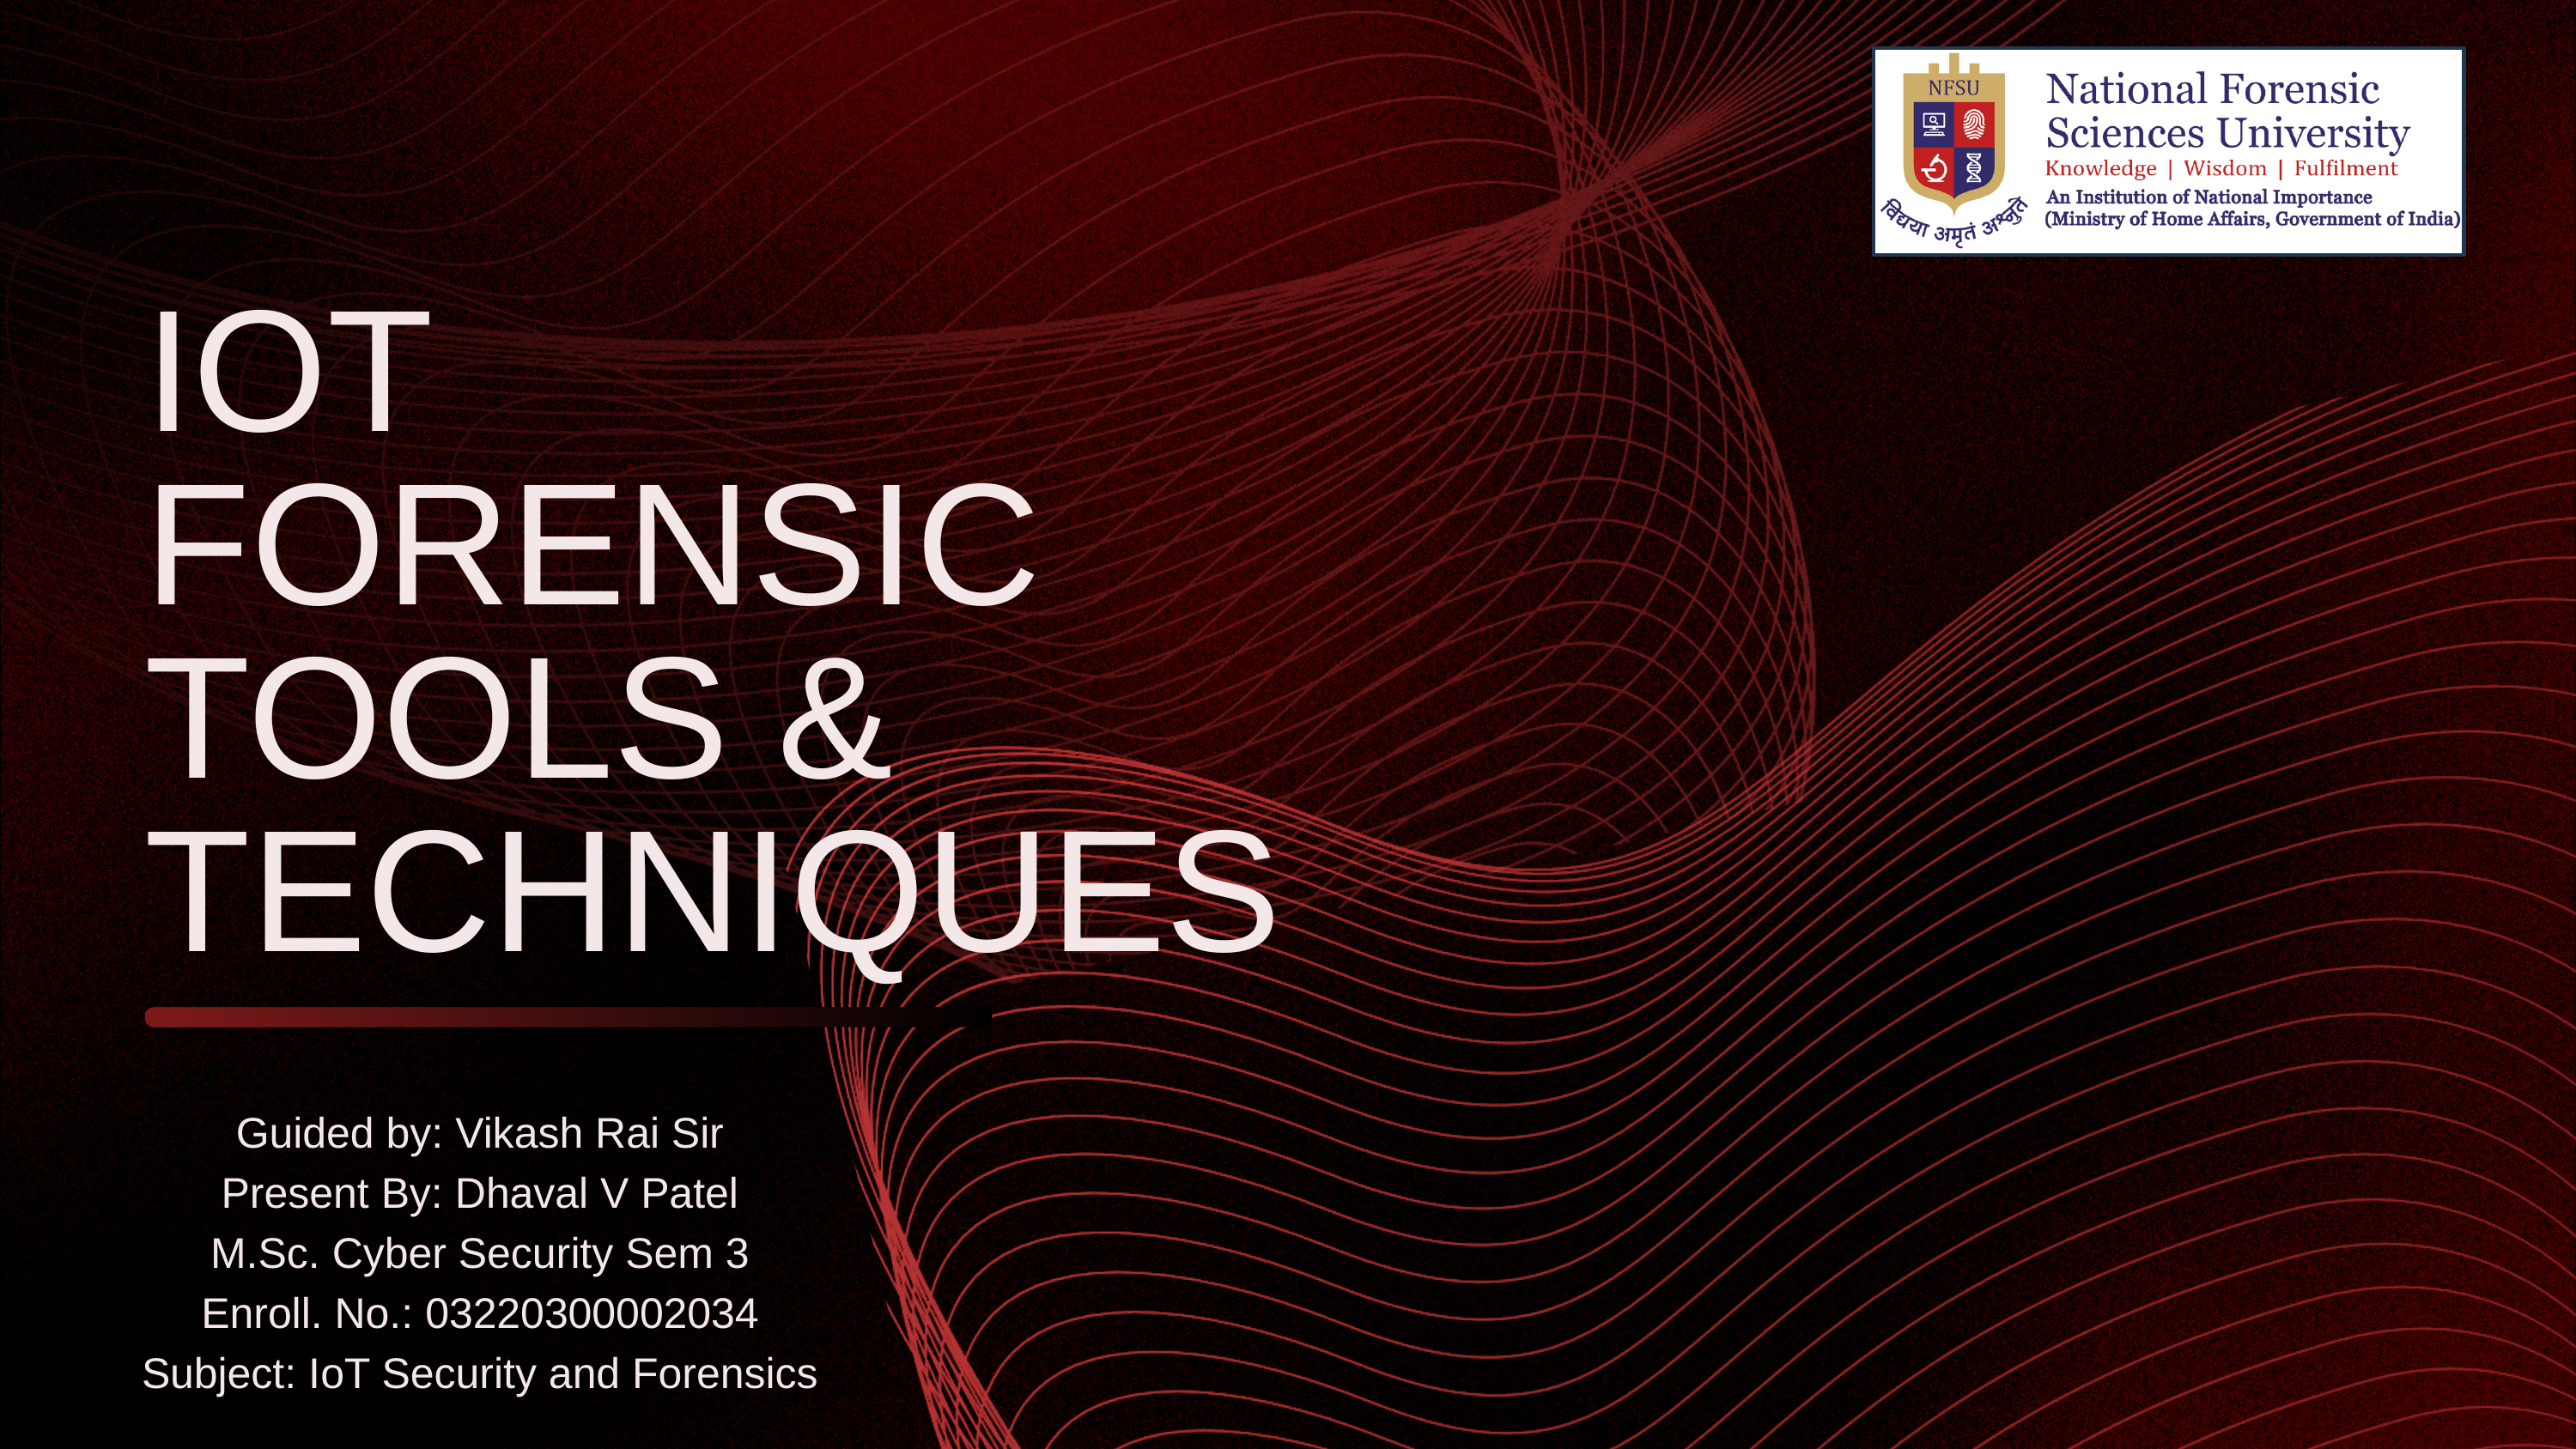

IOT FORENSIC TOOLS & TECHNIQUES

Guided by: Vikash Rai Sir
Present By: Dhaval V Patel
M.Sc. Cyber Security Sem 3
Enroll. No.: 03220300002034
Subject: IoT Security and Forensics